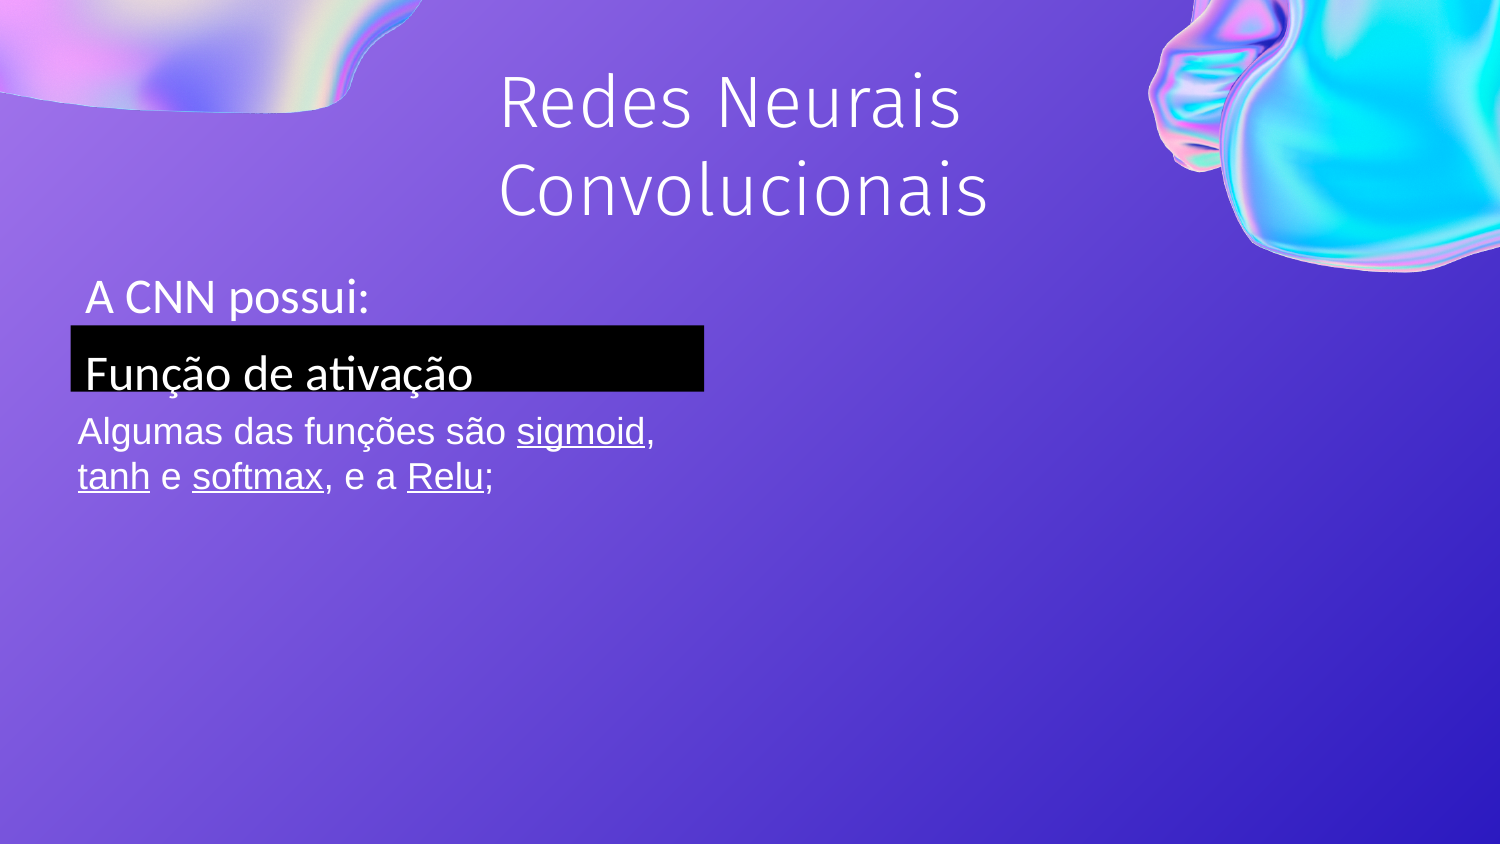

Redes Neurais Convolucionais
A CNN possui:

Função de ativação

Algumas das funções são sigmoid, tanh e softmax, e a Relu;